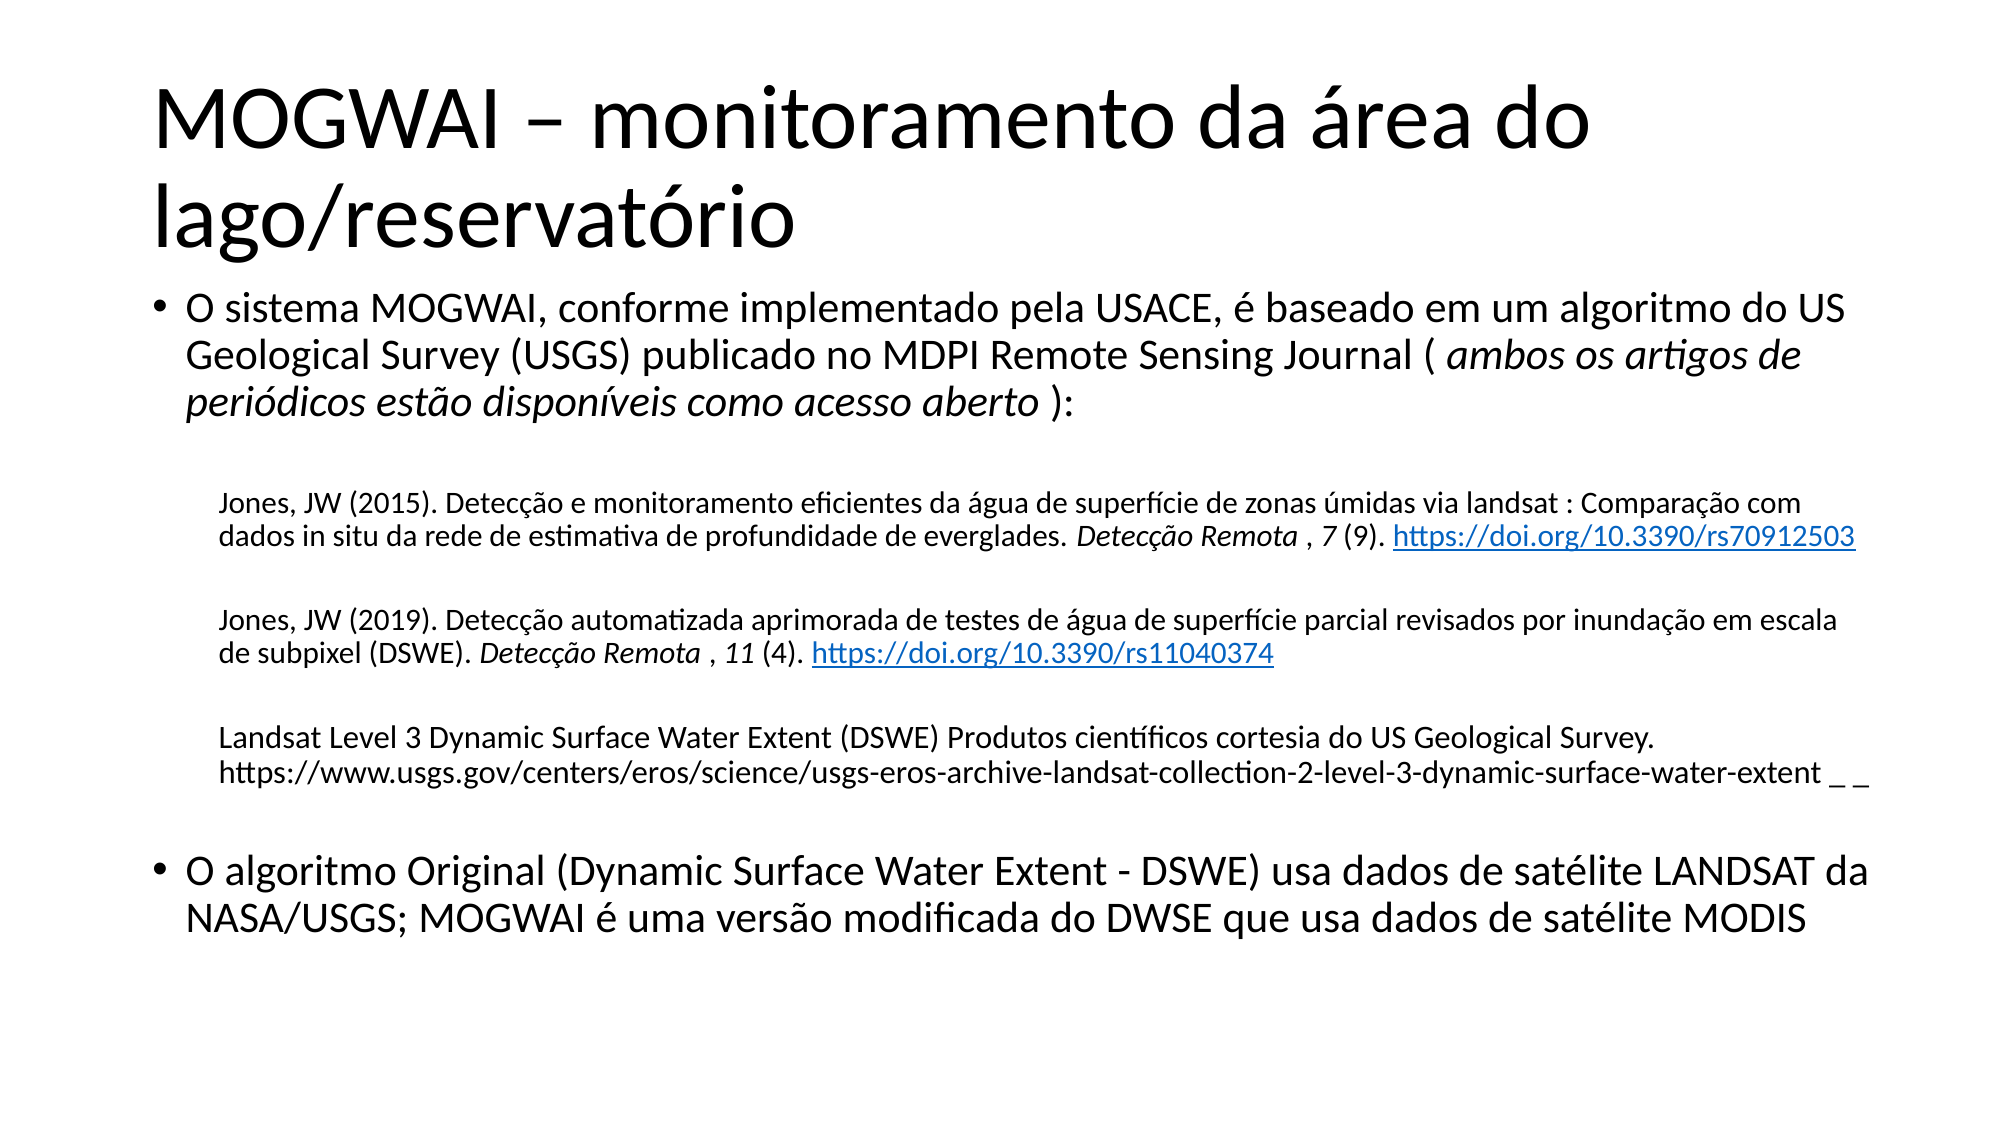

# MOGWAI – monitoramento da área do lago/reservatório
O sistema MOGWAI, conforme implementado pela USACE, é baseado em um algoritmo do US Geological Survey (USGS) publicado no MDPI Remote Sensing Journal ( ambos os artigos de periódicos estão disponíveis como acesso aberto ):
Jones, JW (2015). Detecção e monitoramento eficientes da água de superfície de zonas úmidas via landsat : Comparação com dados in situ da rede de estimativa de profundidade de everglades. Detecção Remota , 7 (9). https://doi.org/10.3390/rs70912503

Jones, JW (2019). Detecção automatizada aprimorada de testes de água de superfície parcial revisados por inundação em escala de subpixel (DSWE). Detecção Remota , 11 (4). https://doi.org/10.3390/rs11040374

Landsat Level 3 Dynamic Surface Water Extent (DSWE) Produtos científicos cortesia do US Geological Survey.
https://www.usgs.gov/centers/eros/science/usgs-eros-archive-landsat-collection-2-level-3-dynamic-surface-water-extent _ _

O algoritmo Original (Dynamic Surface Water Extent - DSWE) usa dados de satélite LANDSAT da NASA/USGS; MOGWAI é uma versão modificada do DWSE que usa dados de satélite MODIS